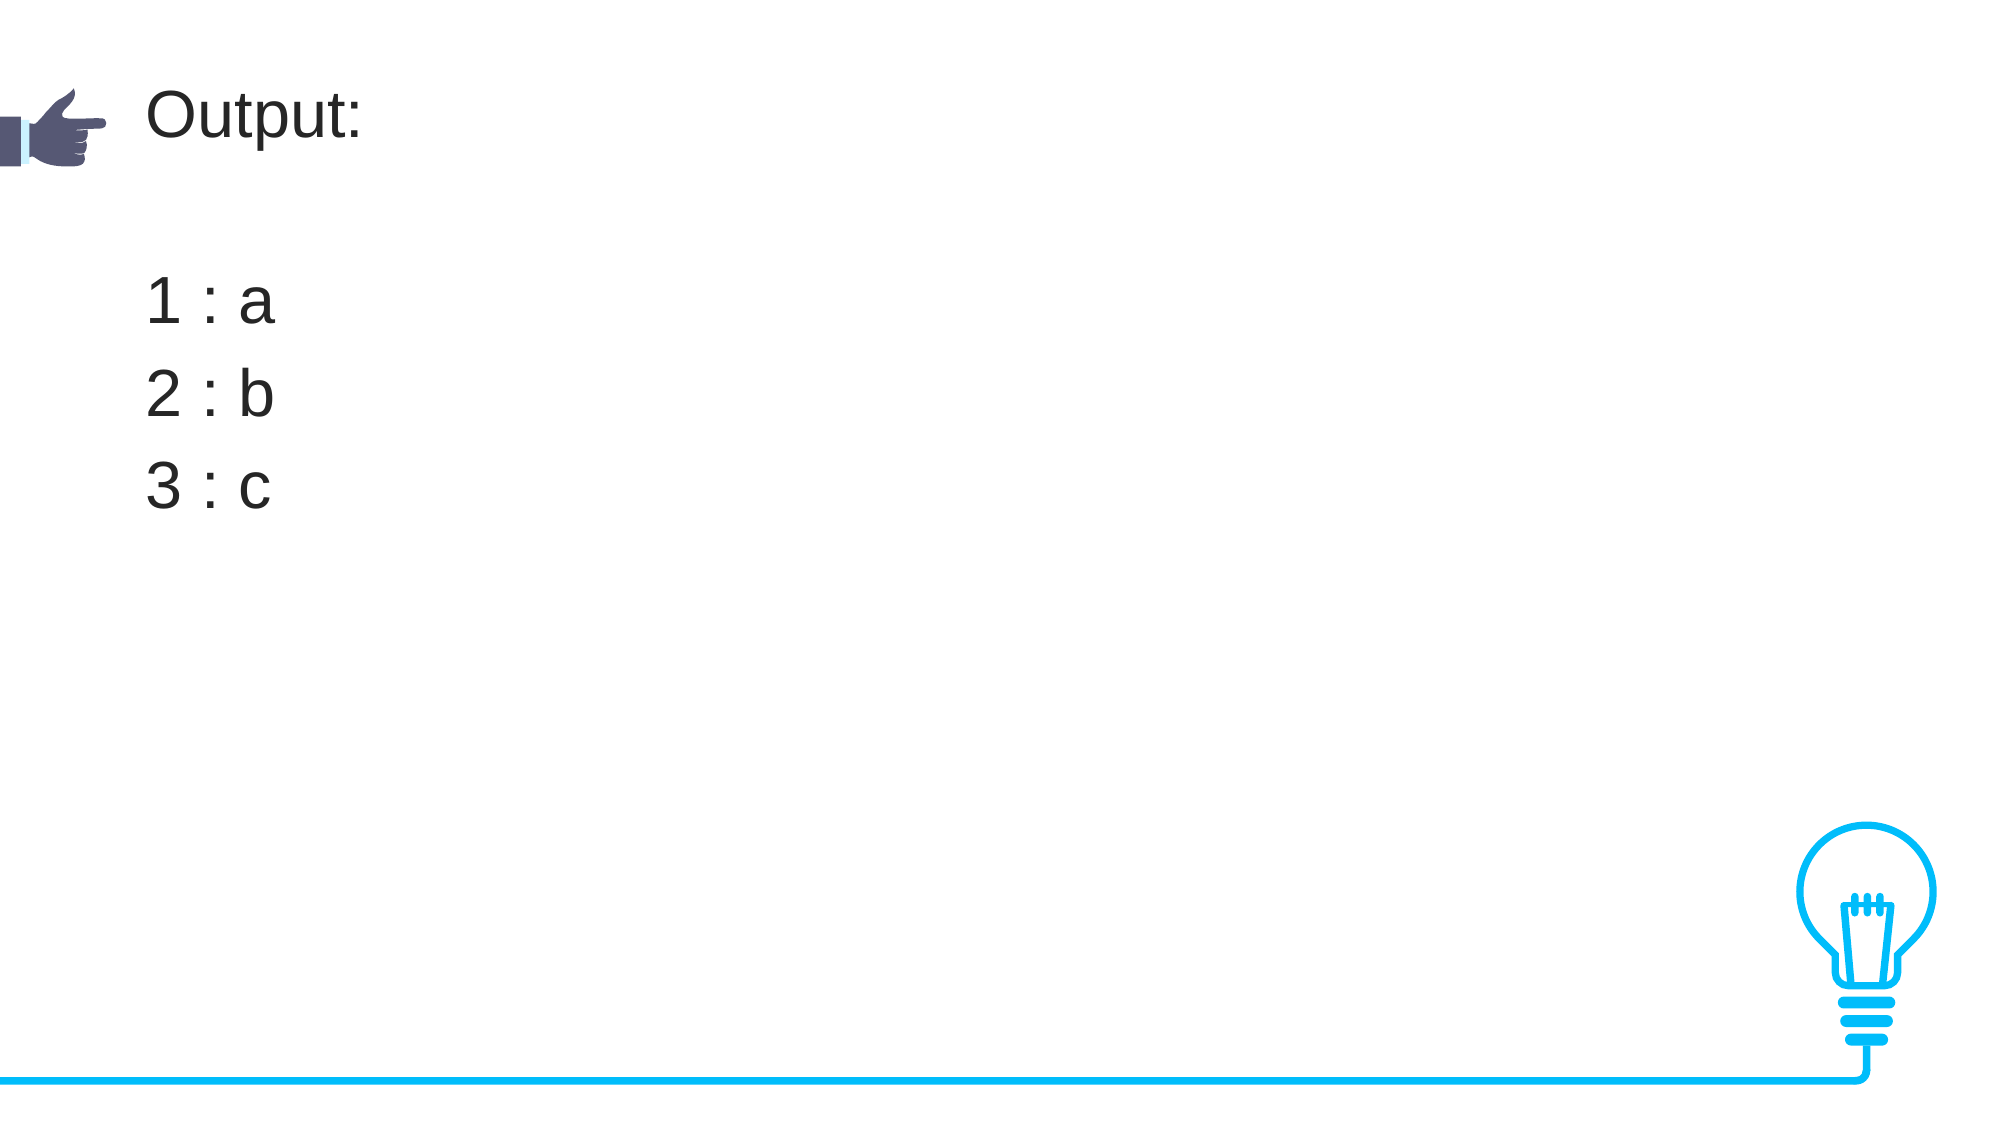

Output:

1 : a
2 : b
3 : c